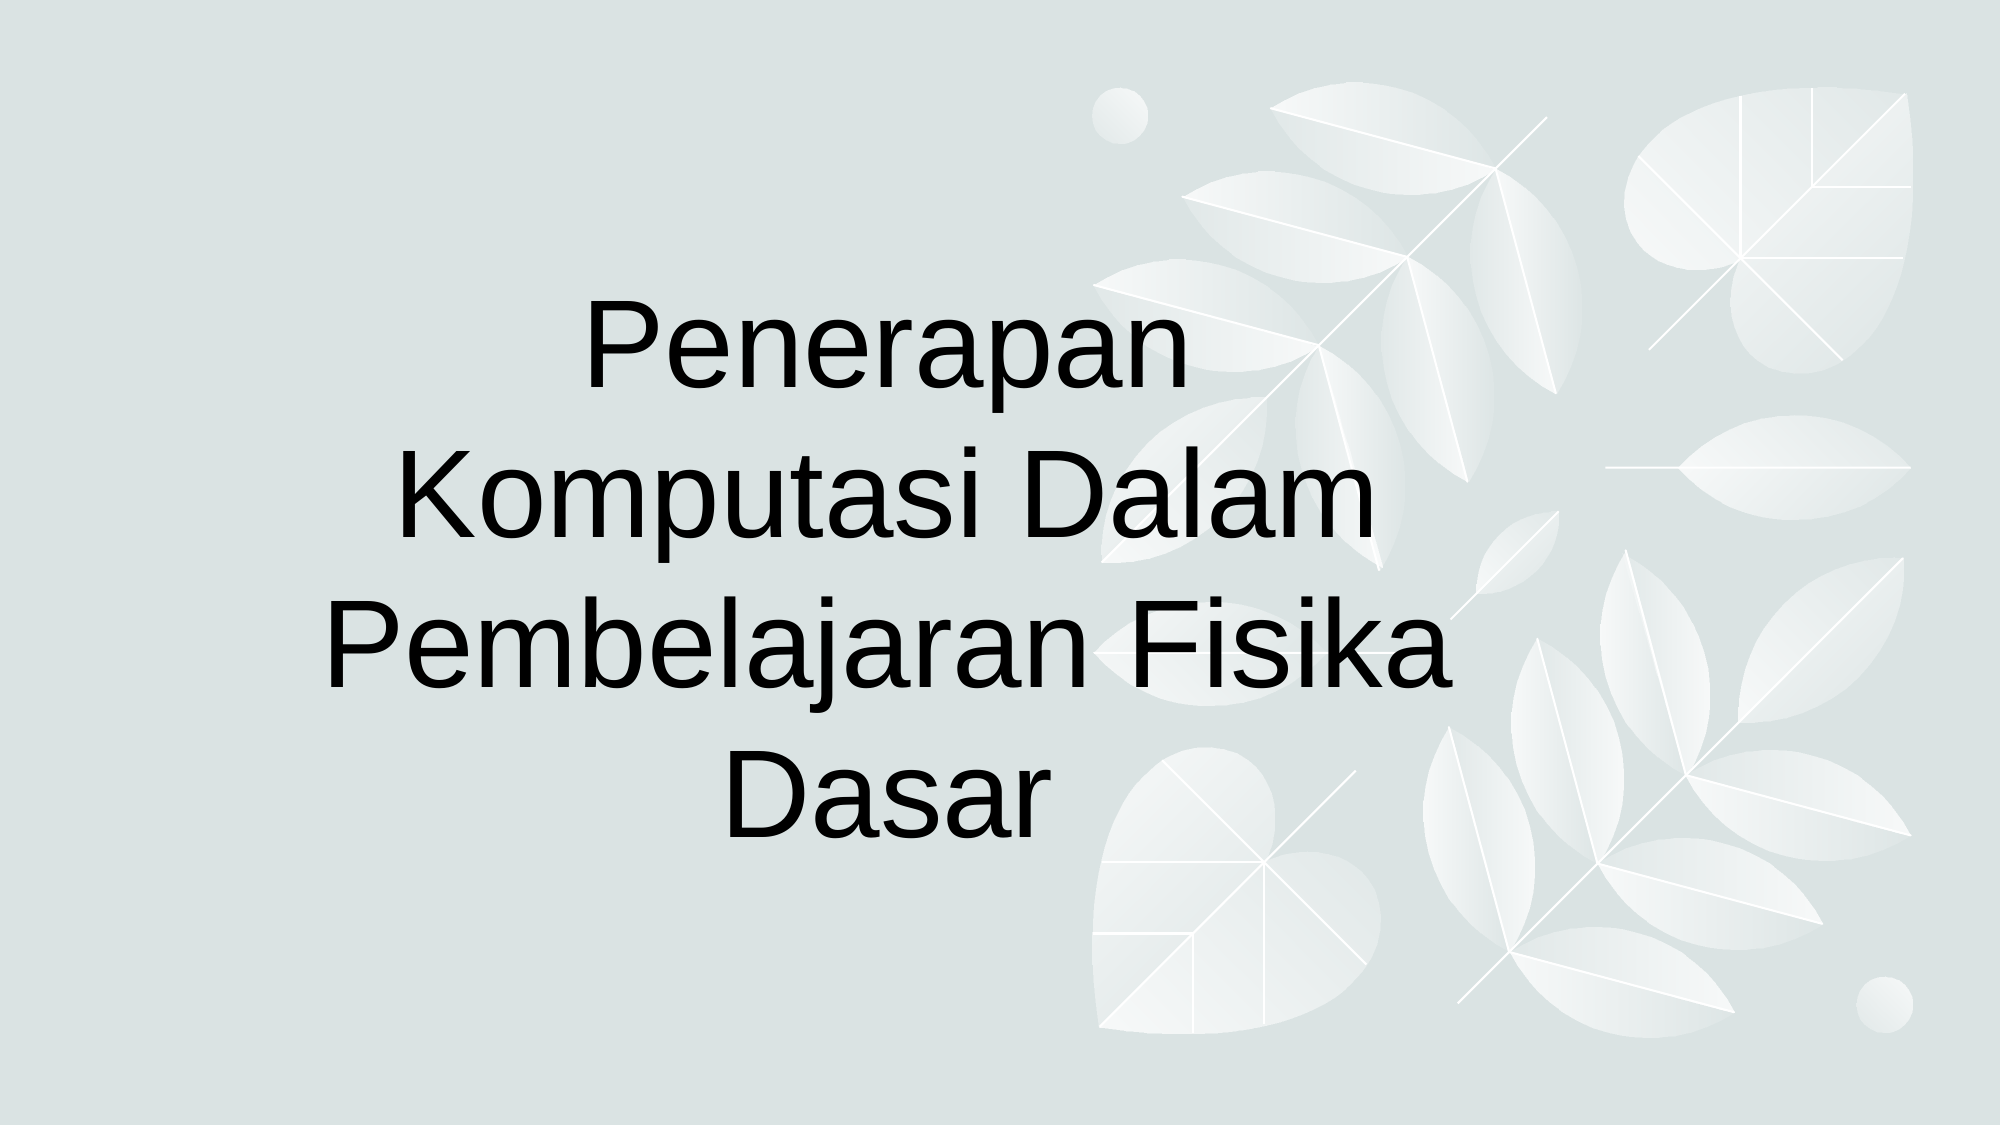

# Penerapan Komputasi Dalam Pembelajaran Fisika Dasar